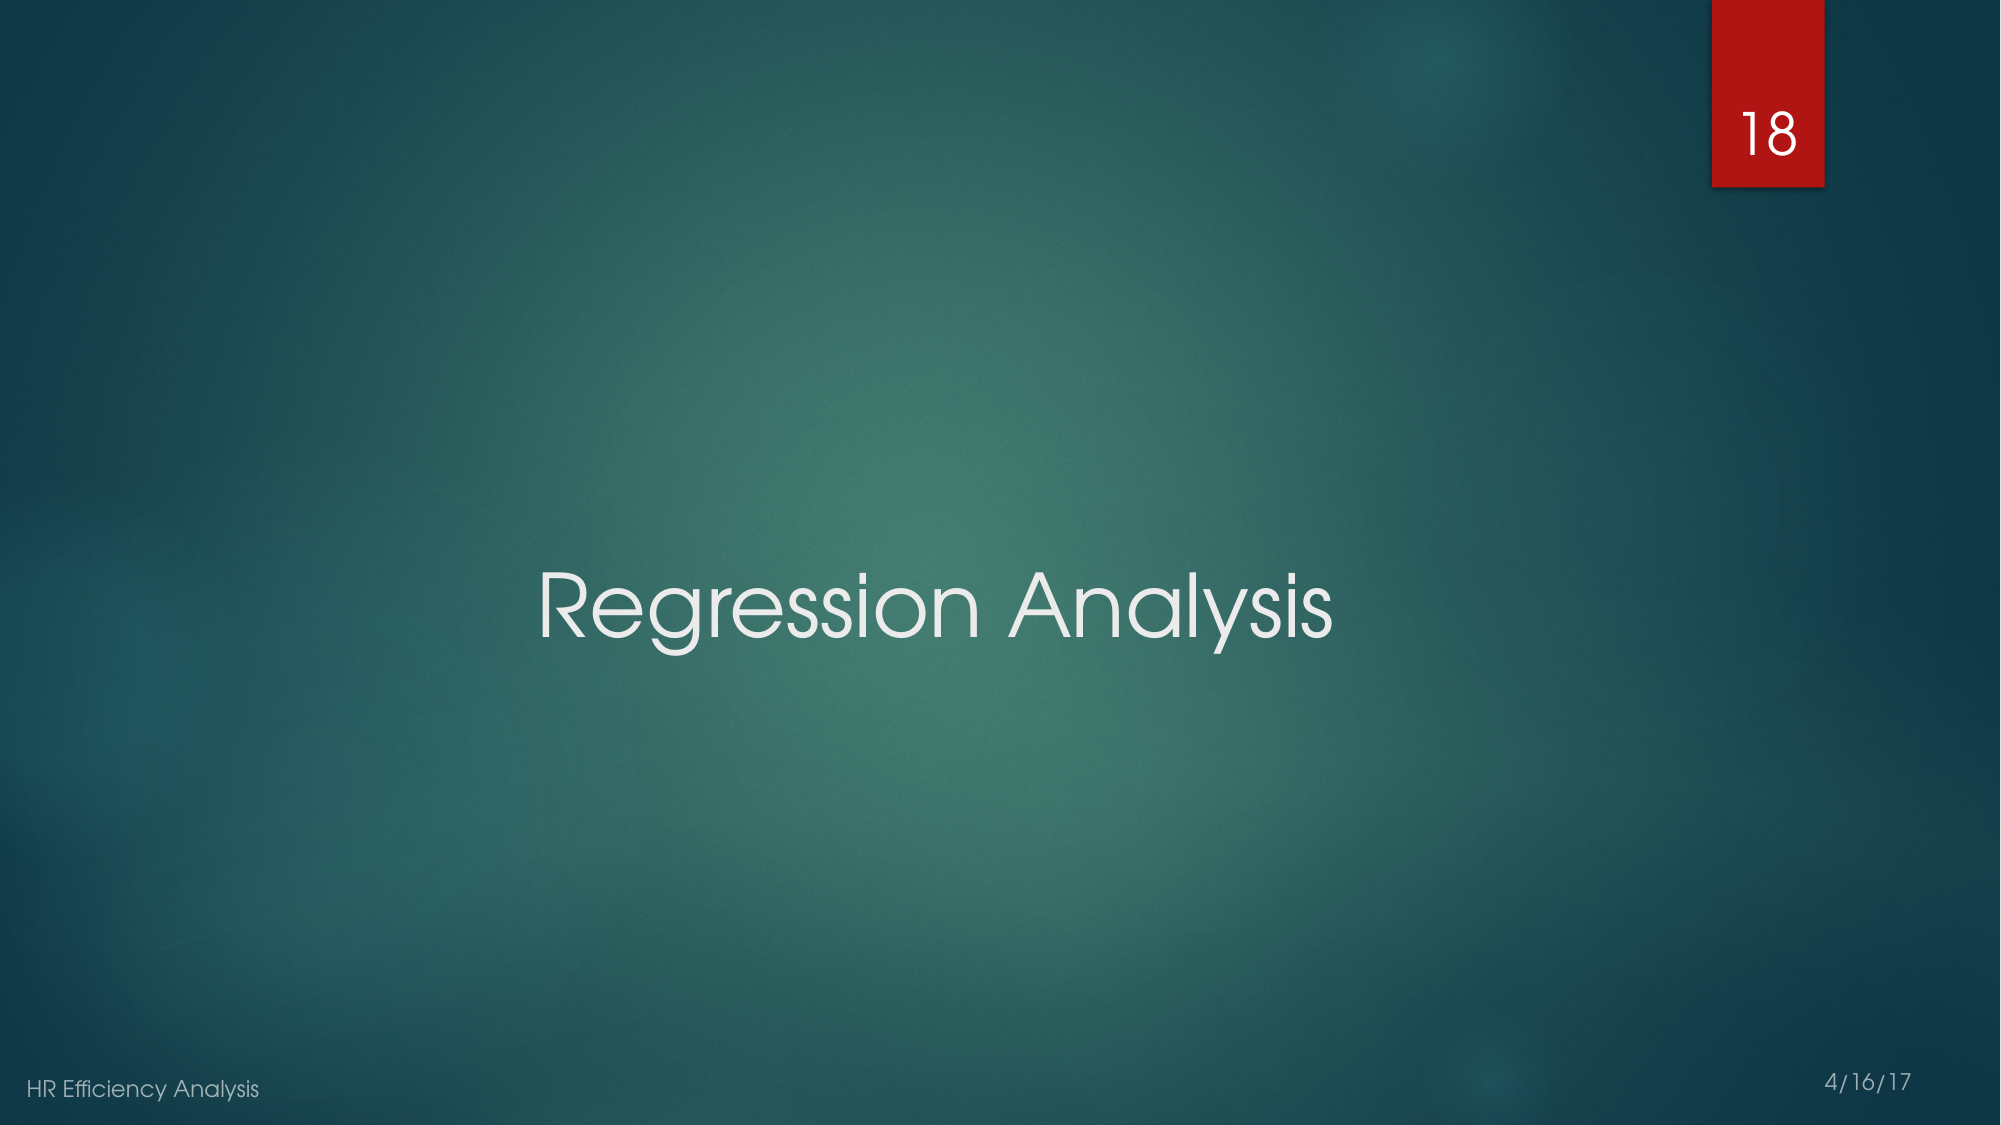

18
# Regression Analysis
HR Efficiency Analysis
4/16/17